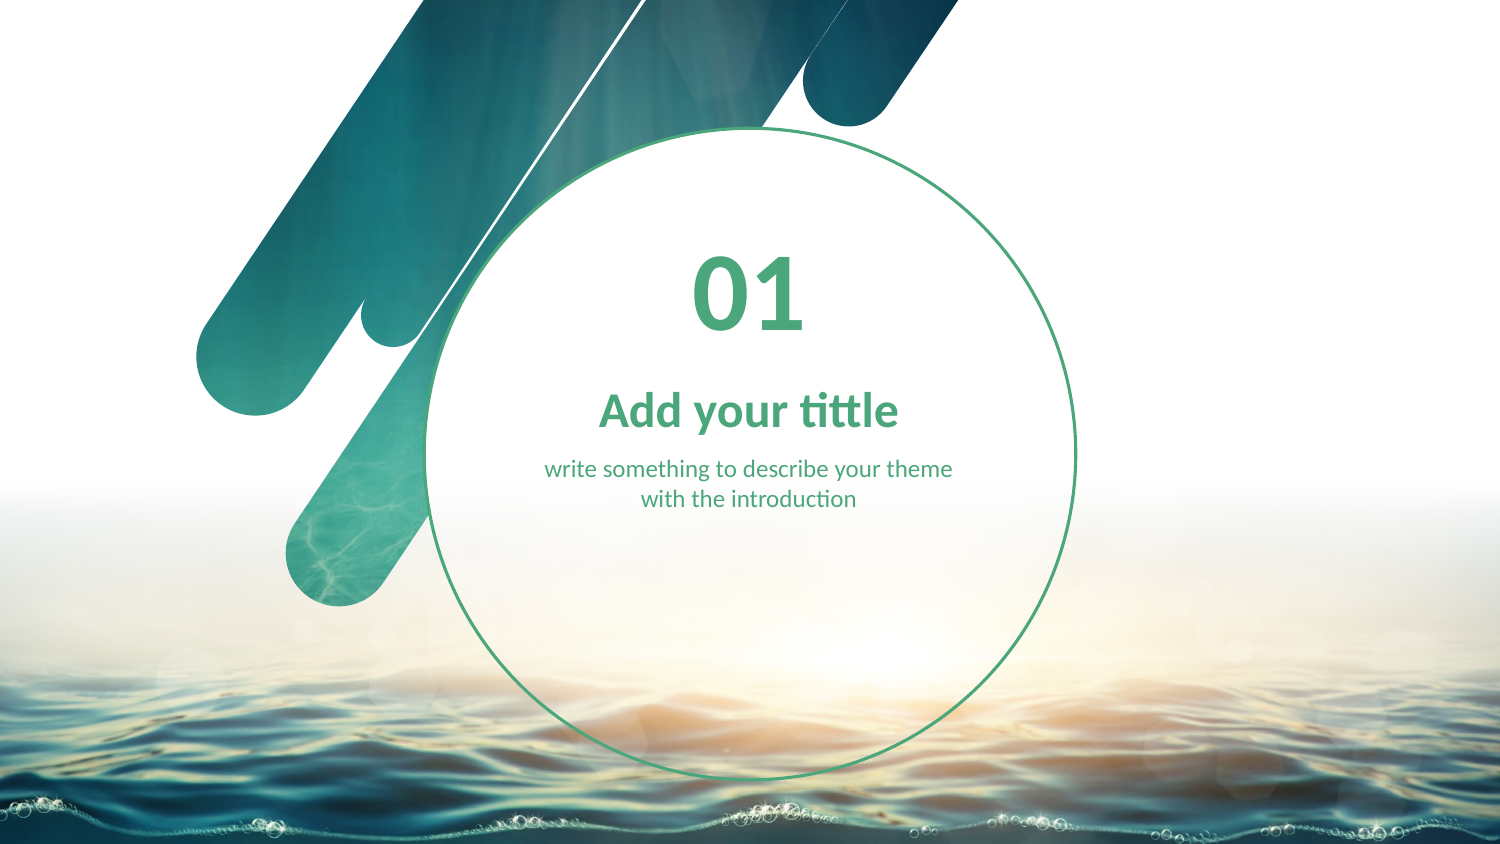

01
Add your tittle
write something to describe your theme with the introduction